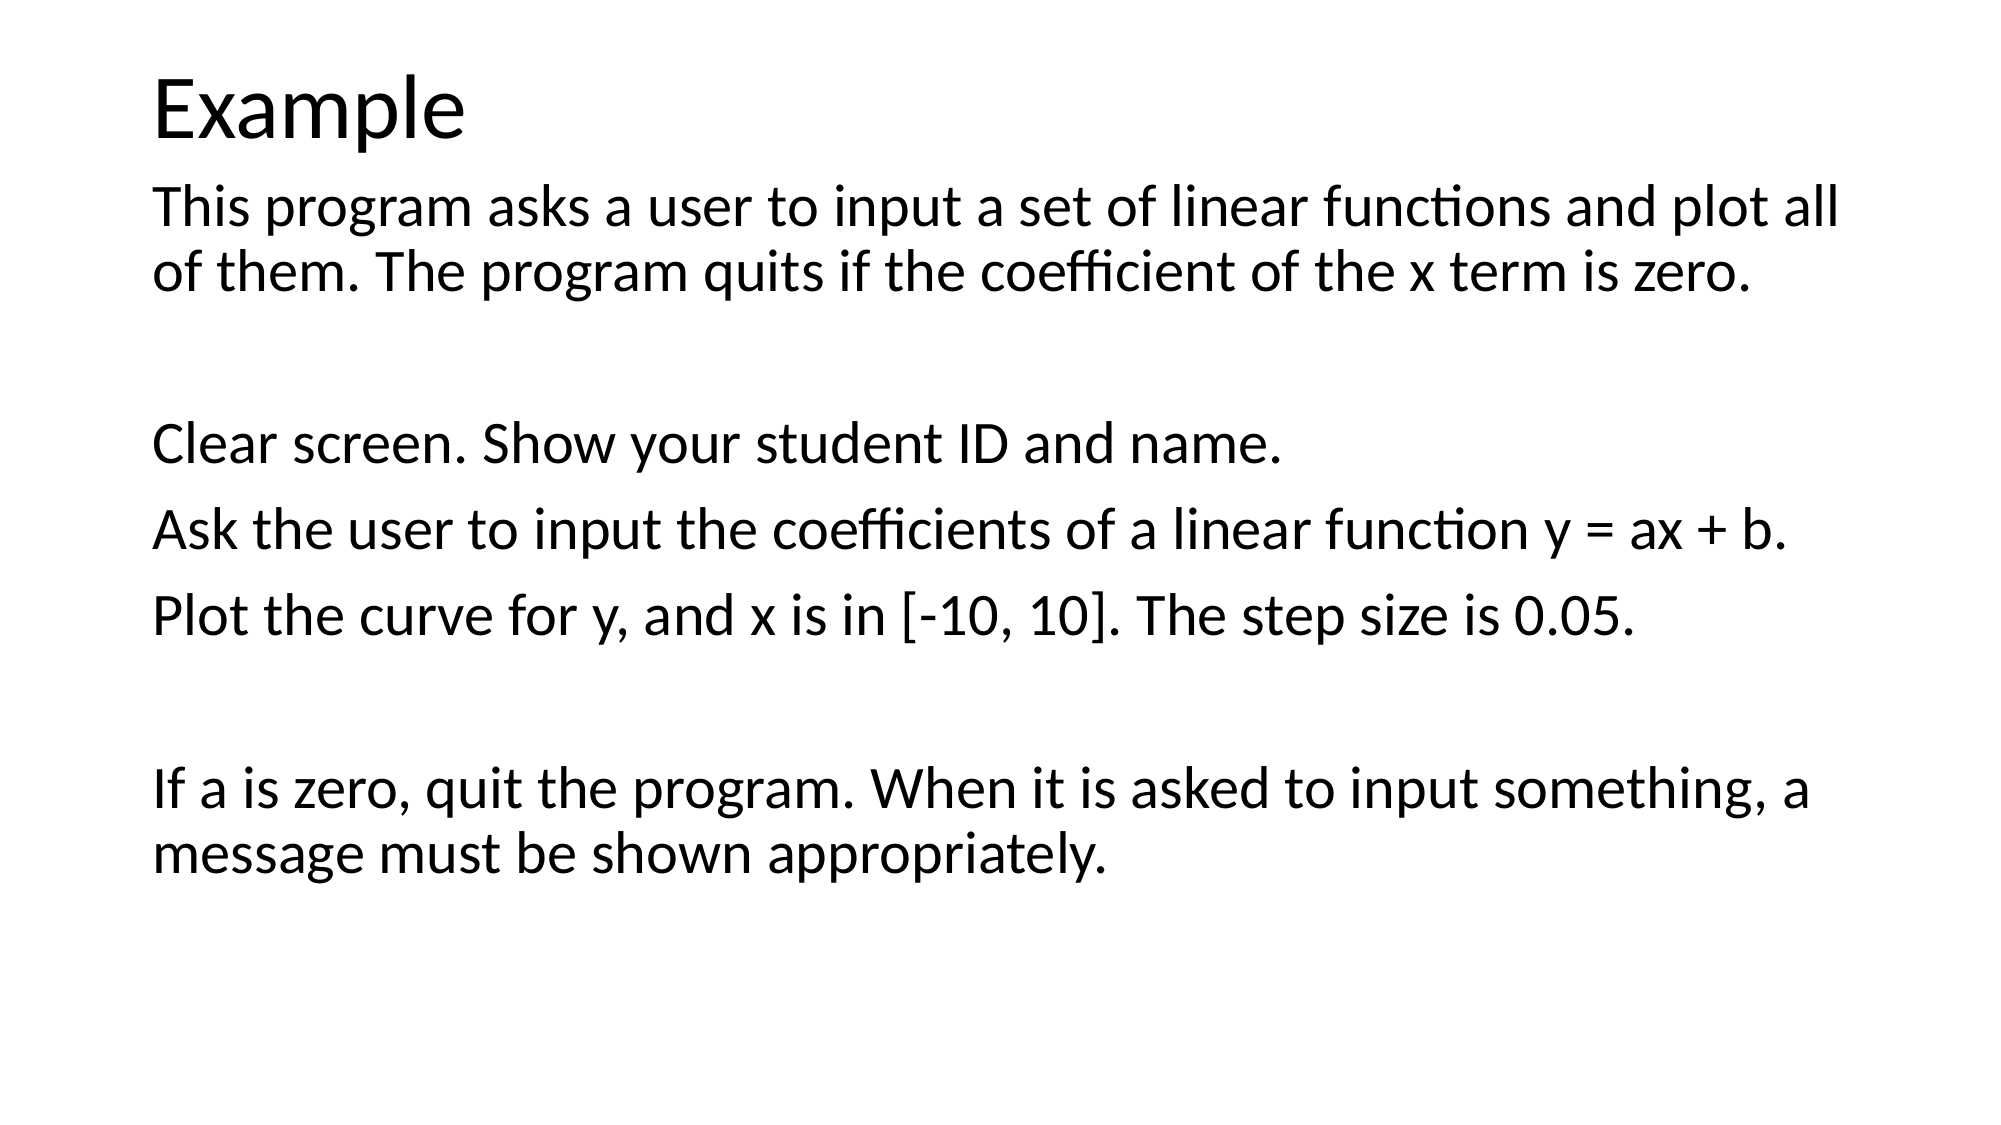

# Example
This program asks a user to input a set of linear functions and plot all of them. The program quits if the coefficient of the x term is zero.

Clear screen. Show your student ID and name.
Ask the user to input the coefficients of a linear function y = ax + b.
Plot the curve for y, and x is in [-10, 10]. The step size is 0.05.

If a is zero, quit the program. When it is asked to input something, a message must be shown appropriately.